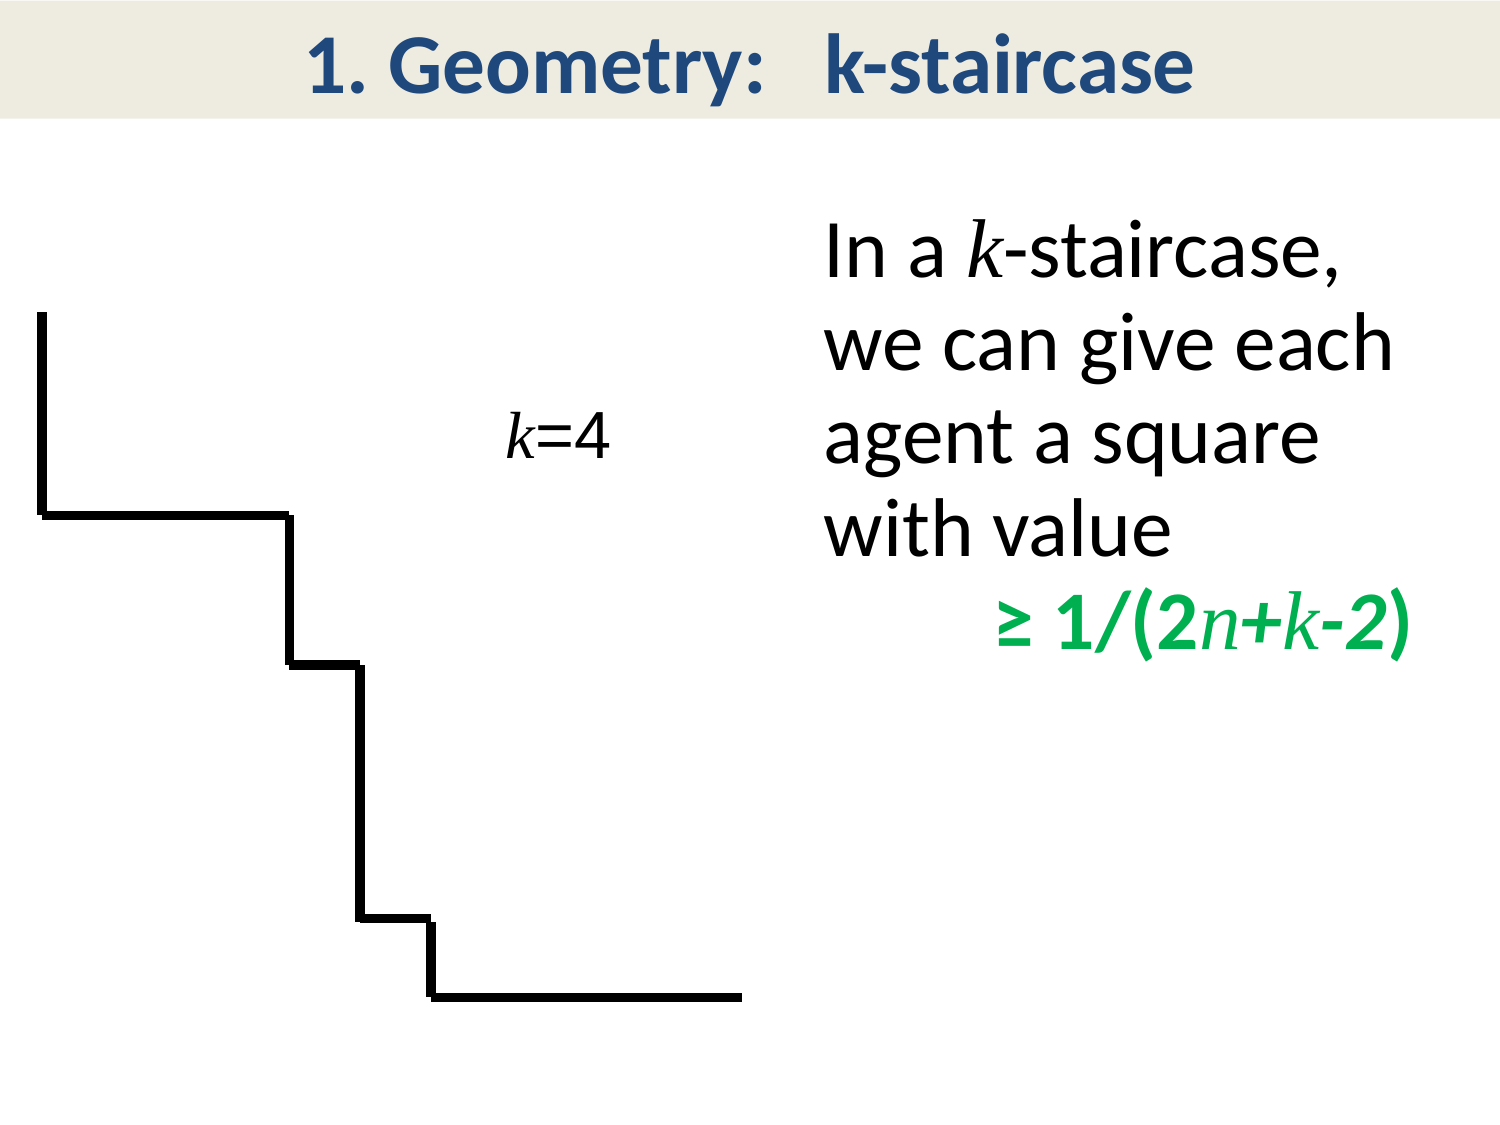

# 1. Geometry:   k-staircase
In a k-staircase,
we can give each agent a square with value
         ≥ 1/(2n+k-2)

k=4